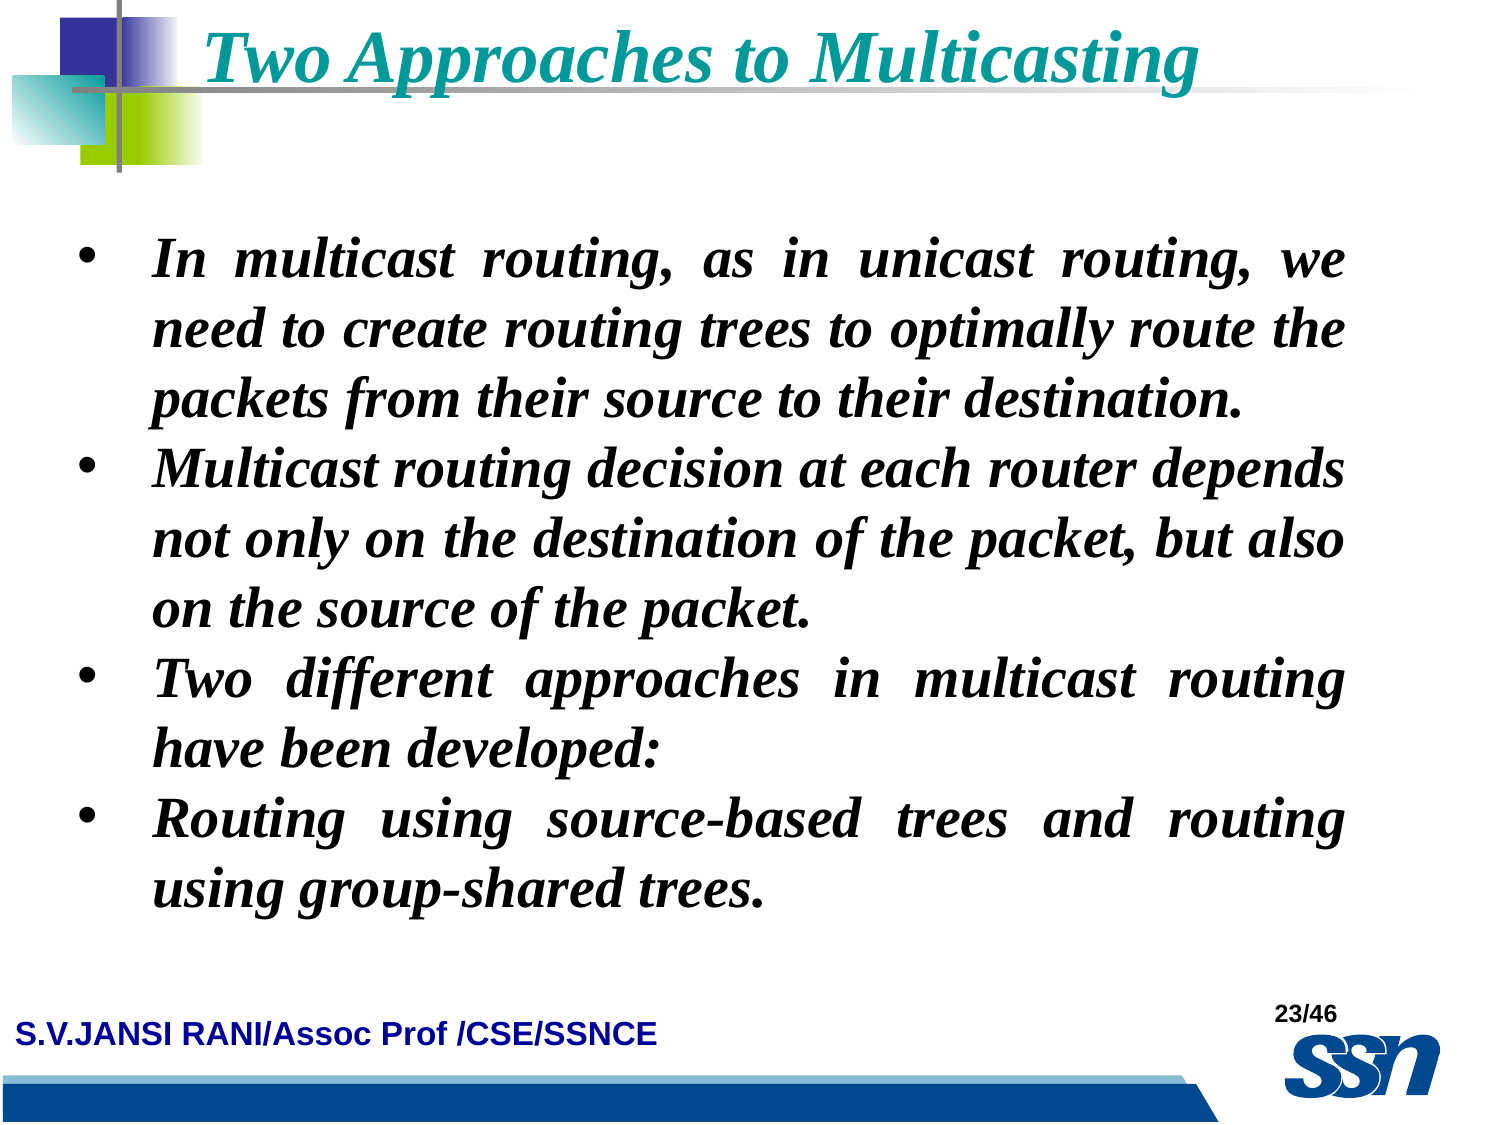

Two Approaches to Multicasting

In multicast routing, as in unicast routing, we need to create routing trees to optimally route the packets from their source to their destination.
Multicast routing decision at each router depends not only on the destination of the packet, but also on the source of the packet.
Two different approaches in multicast routing have been developed:
Routing using source-based trees and routing using group-shared trees.